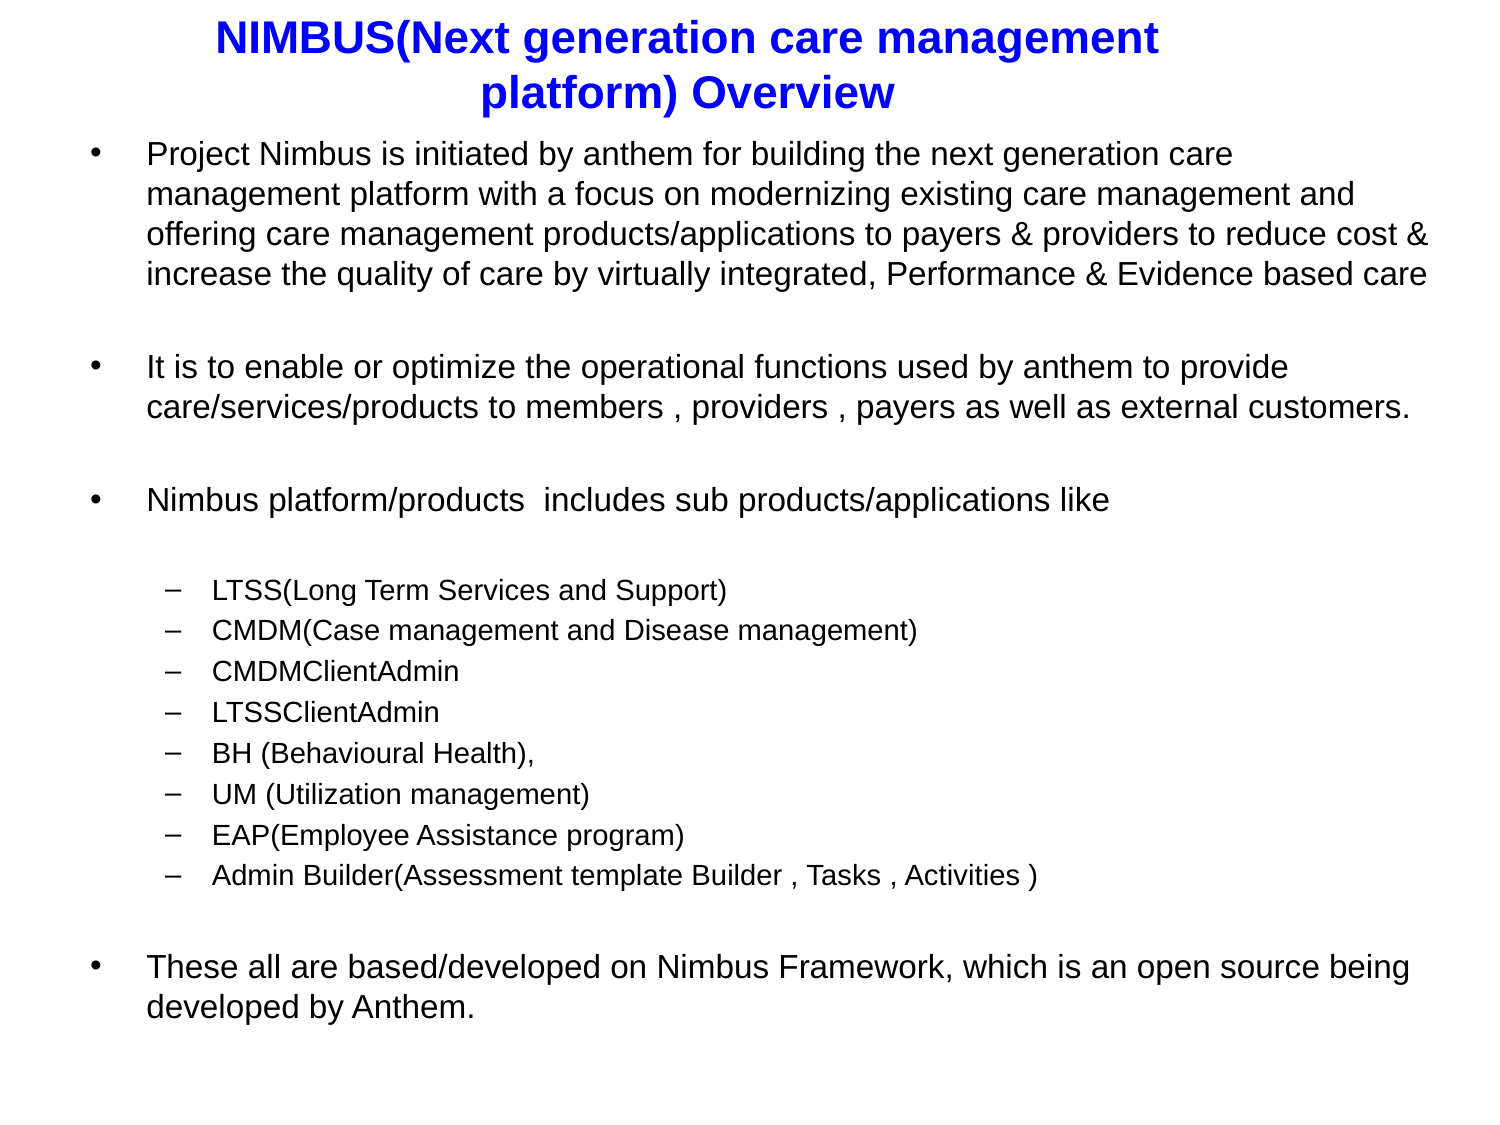

NIMBUS(Next generation care management platform) Overview
Project Nimbus is initiated by anthem for building the next generation care management platform with a focus on modernizing existing care management and offering care management products/applications to payers & providers to reduce cost & increase the quality of care by virtually integrated, Performance & Evidence based care

It is to enable or optimize the operational functions used by anthem to provide care/services/products to members , providers , payers as well as external customers.

Nimbus platform/products  includes sub products/applications like

LTSS(Long Term Services and Support)
CMDM(Case management and Disease management)
CMDMClientAdmin
LTSSClientAdmin
BH (Behavioural Health),
UM (Utilization management)
EAP(Employee Assistance program)
Admin Builder(Assessment template Builder , Tasks , Activities )

These all are based/developed on Nimbus Framework, which is an open source being developed by Anthem.